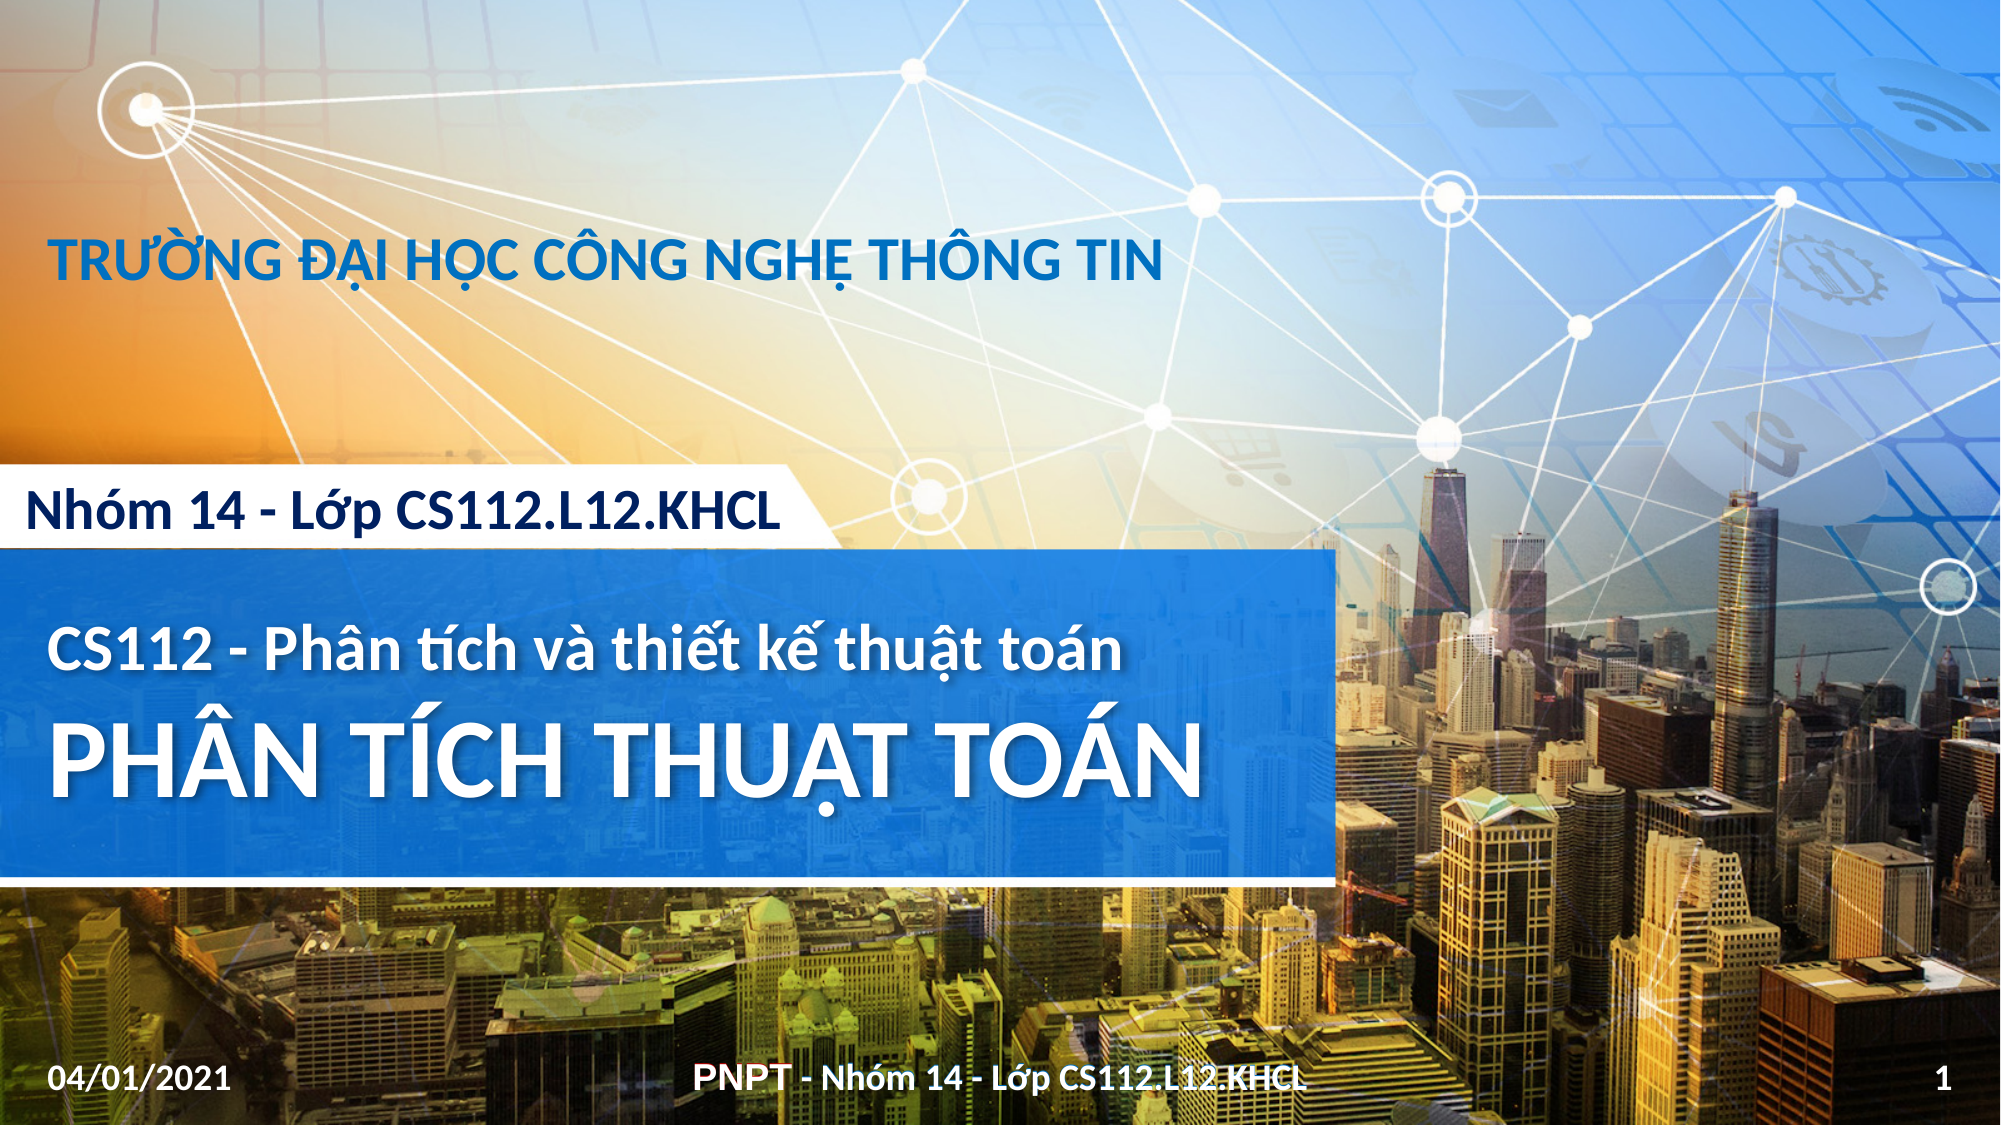

TRƯỜNG ĐẠI HỌC CÔNG NGHỆ THÔNG TIN
Nhóm 14 - Lớp CS112.L12.KHCL
# CS112 - Phân tích và thiết kế thuật toán PHÂN TÍCH THUẬT TOÁN
04/01/2021
1